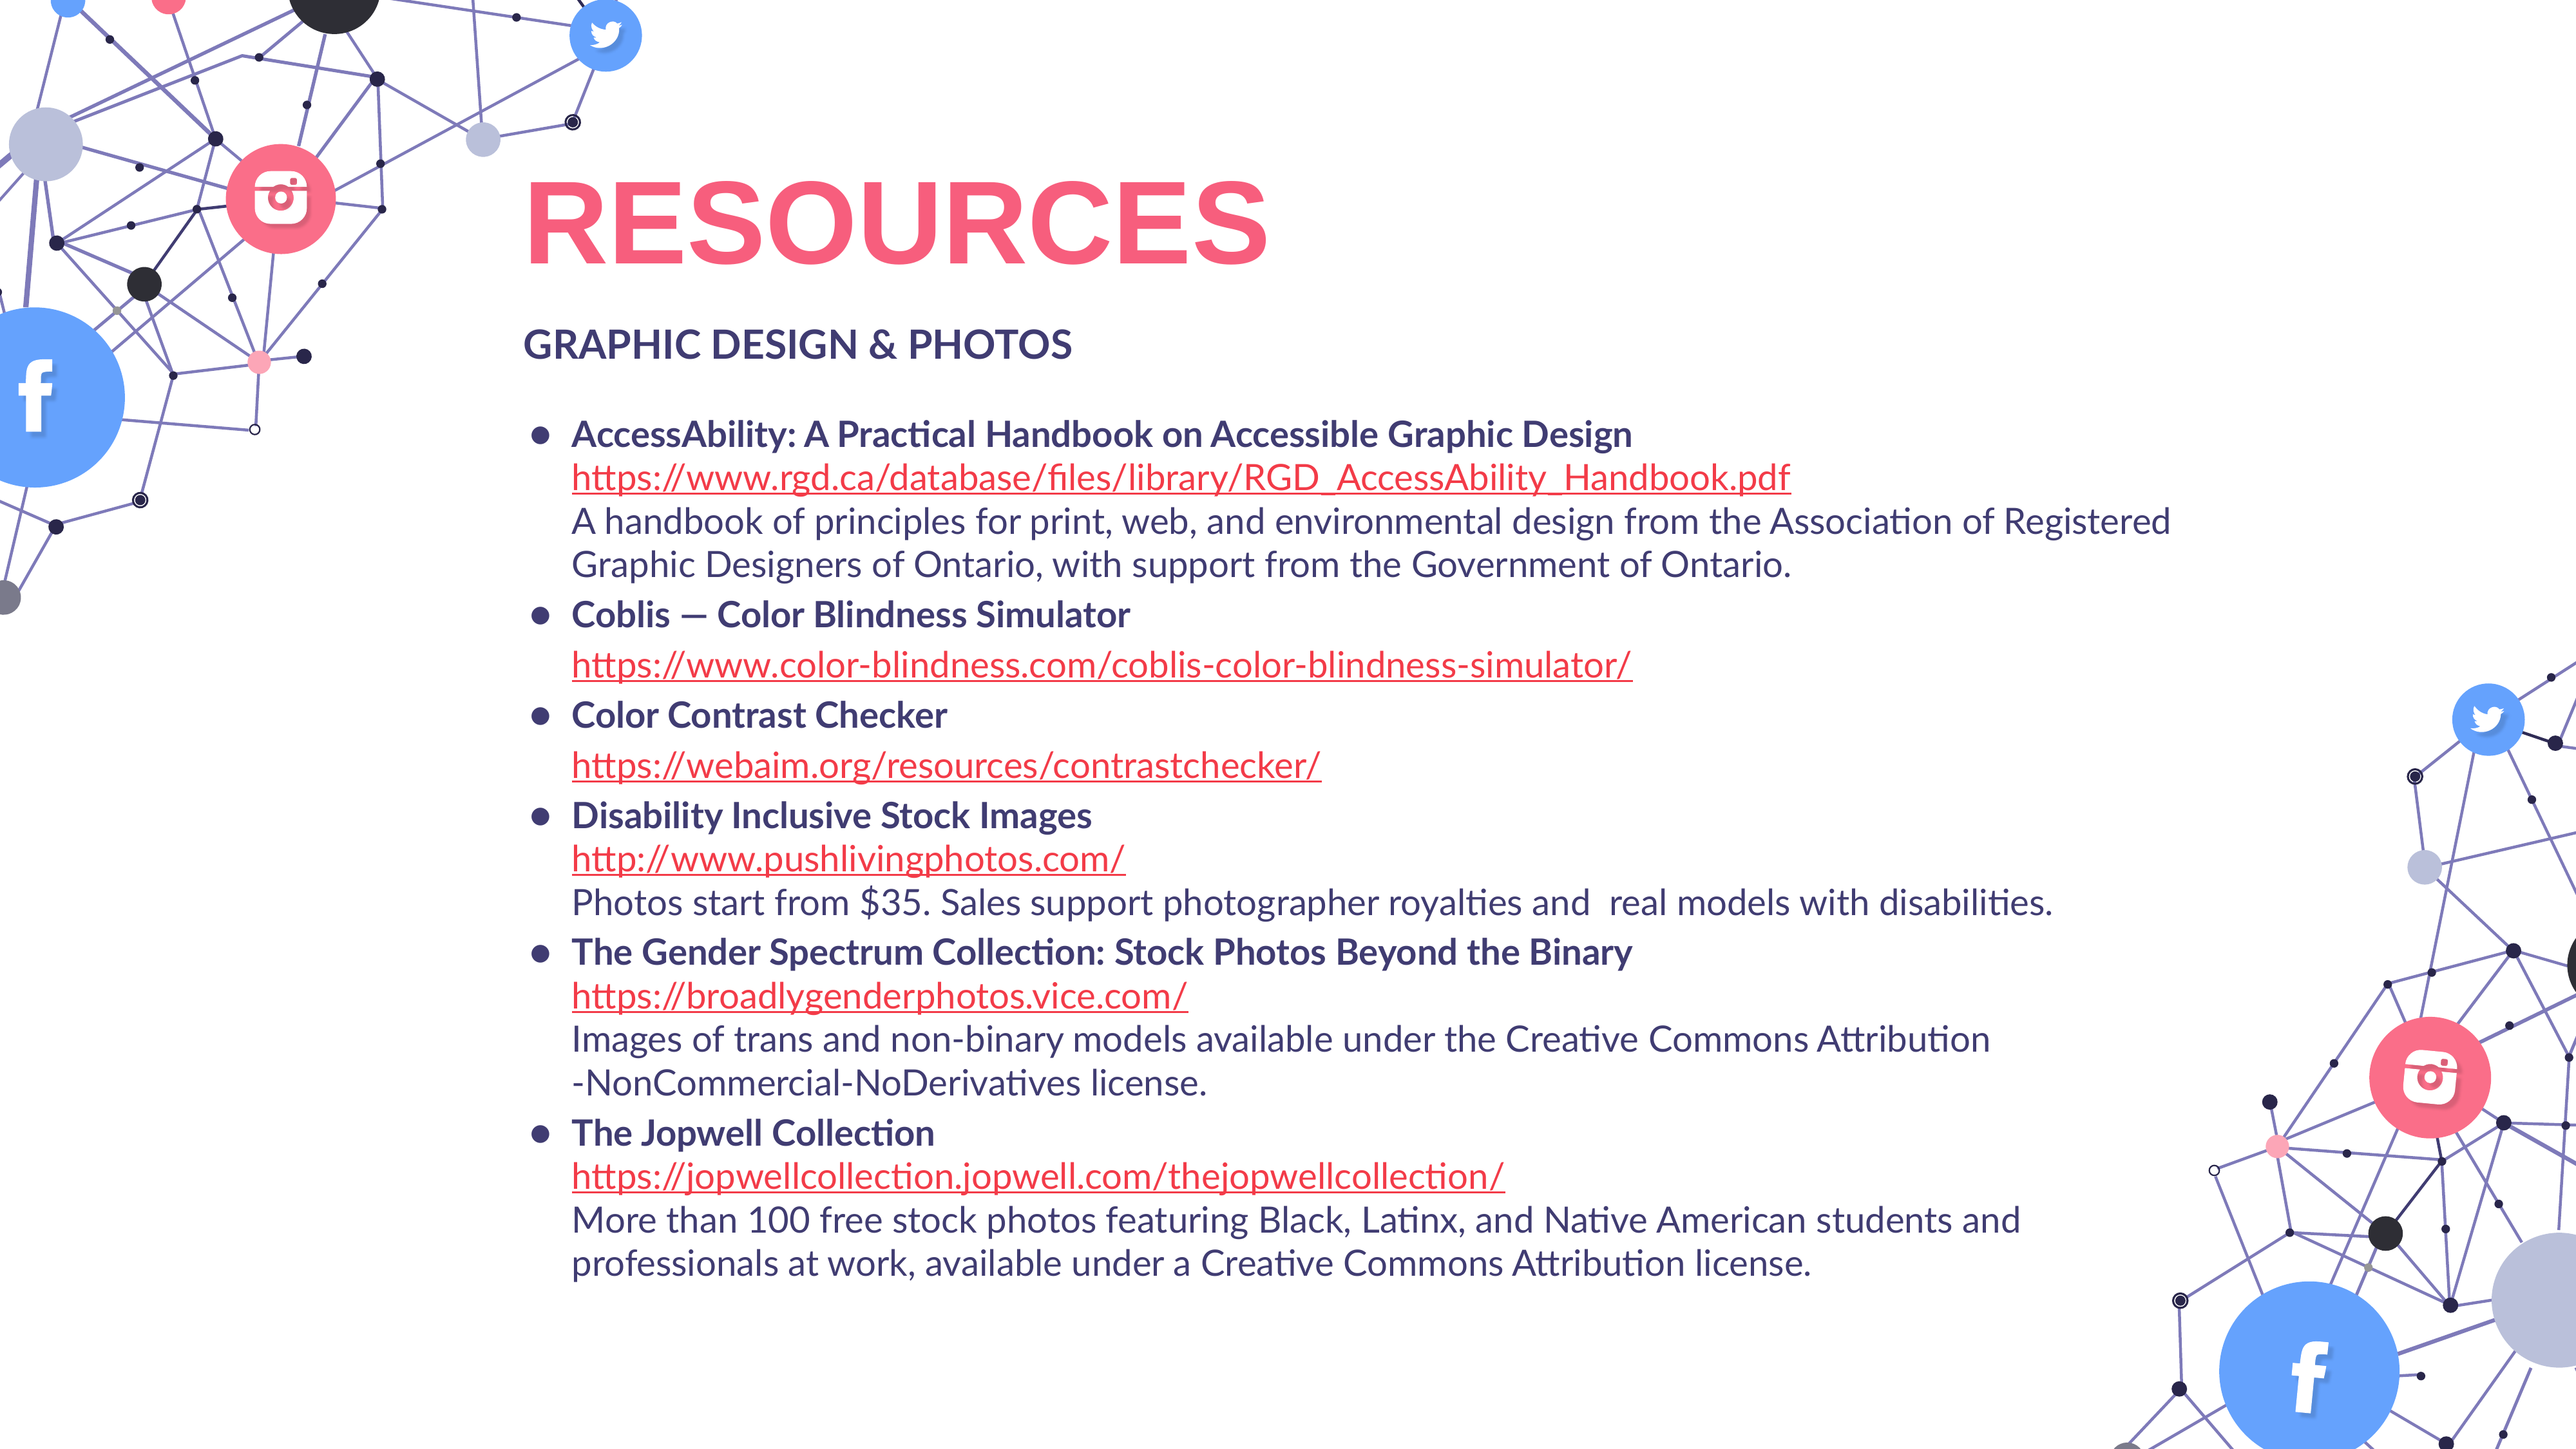

RESOURCES
GRAPHIC DESIGN & PHOTOS

AccessAbility: A Practical Handbook on Accessible Graphic Design
https://www.rgd.ca/database/files/library/RGD_AccessAbility_Handbook.pdf
A handbook of principles for print, web, and environmental design from the Association of Registered Graphic Designers of Ontario, with support from the Government of Ontario.
Coblis — Color Blindness Simulator
https://www.color-blindness.com/coblis-color-blindness-simulator/
Color Contrast Checker
https://webaim.org/resources/contrastchecker/
Disability Inclusive Stock Images
http://www.pushlivingphotos.com/
Photos start from $35. Sales support photographer royalties and  real models with disabilities.
The Gender Spectrum Collection: Stock Photos Beyond the Binary
https://broadlygenderphotos.vice.com/
Images of trans and non-binary models available under the Creative Commons Attribution
-NonCommercial-NoDerivatives license.
The Jopwell Collection
https://jopwellcollection.jopwell.com/thejopwellcollection/
More than 100 free stock photos featuring Black, Latinx, and Native American students and professionals at work, available under a Creative Commons Attribution license.